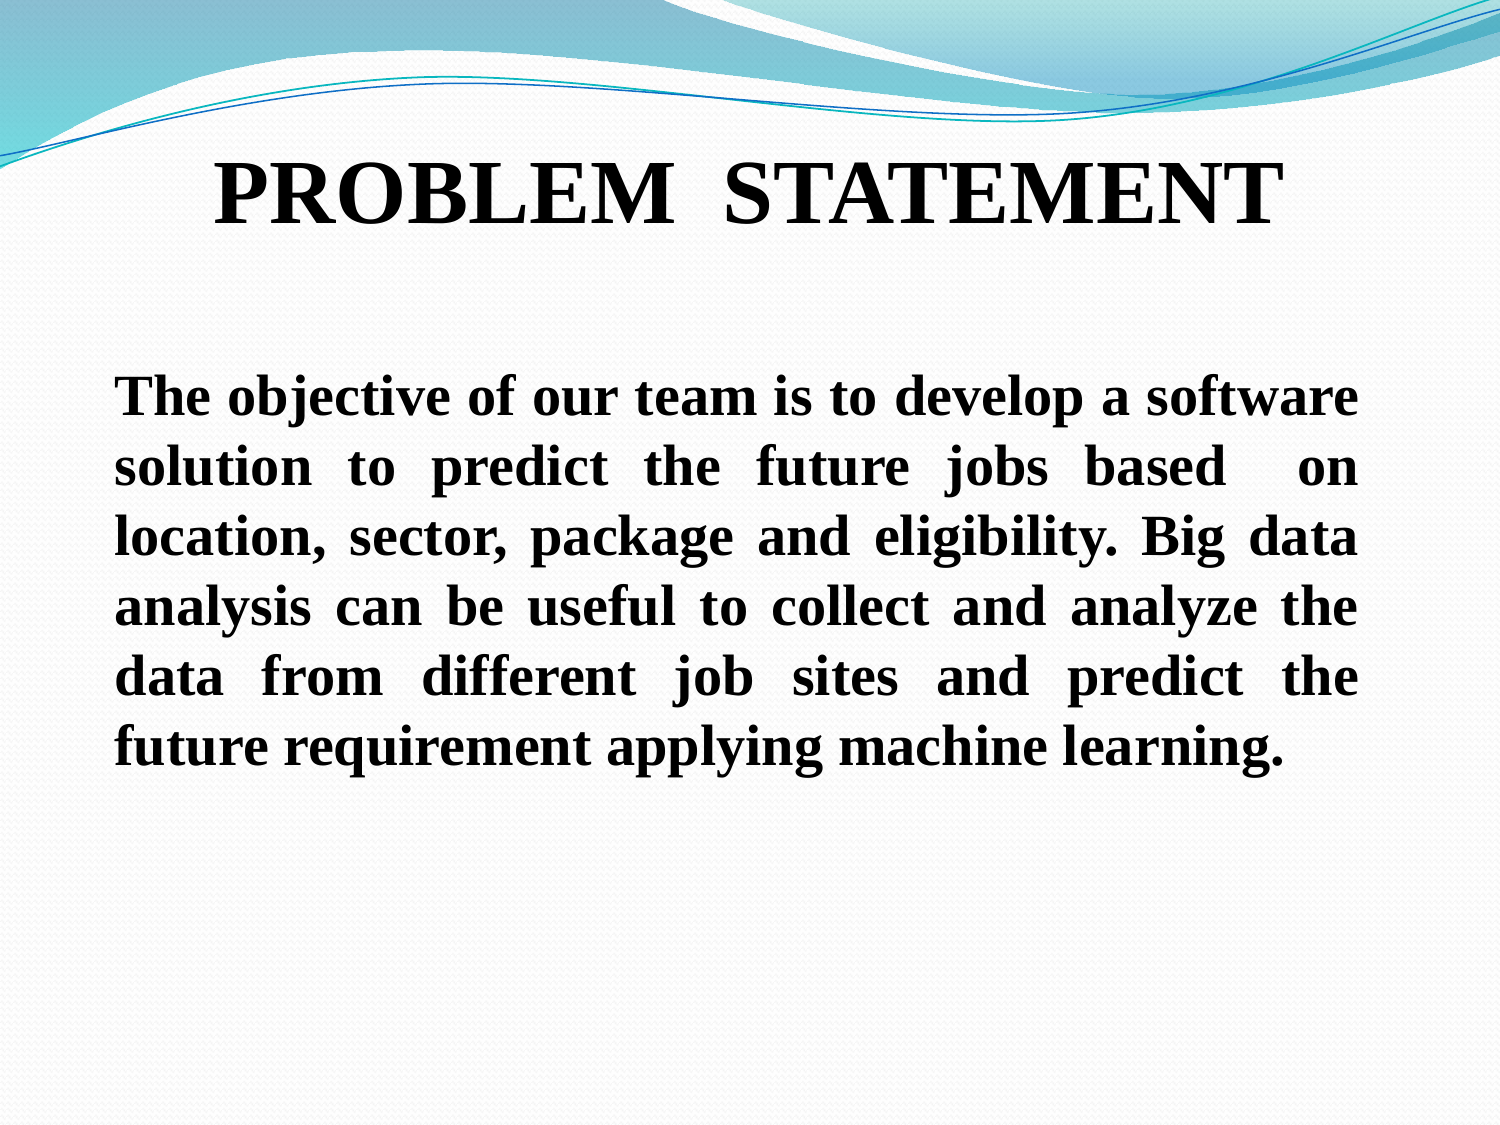

PROBLEM  STATEMENT
The objective of our team is to develop a software solution to predict the future jobs based  on location, sector, package and eligibility. Big data analysis can be useful to collect and analyze the data from different job sites and predict the future requirement applying machine learning.